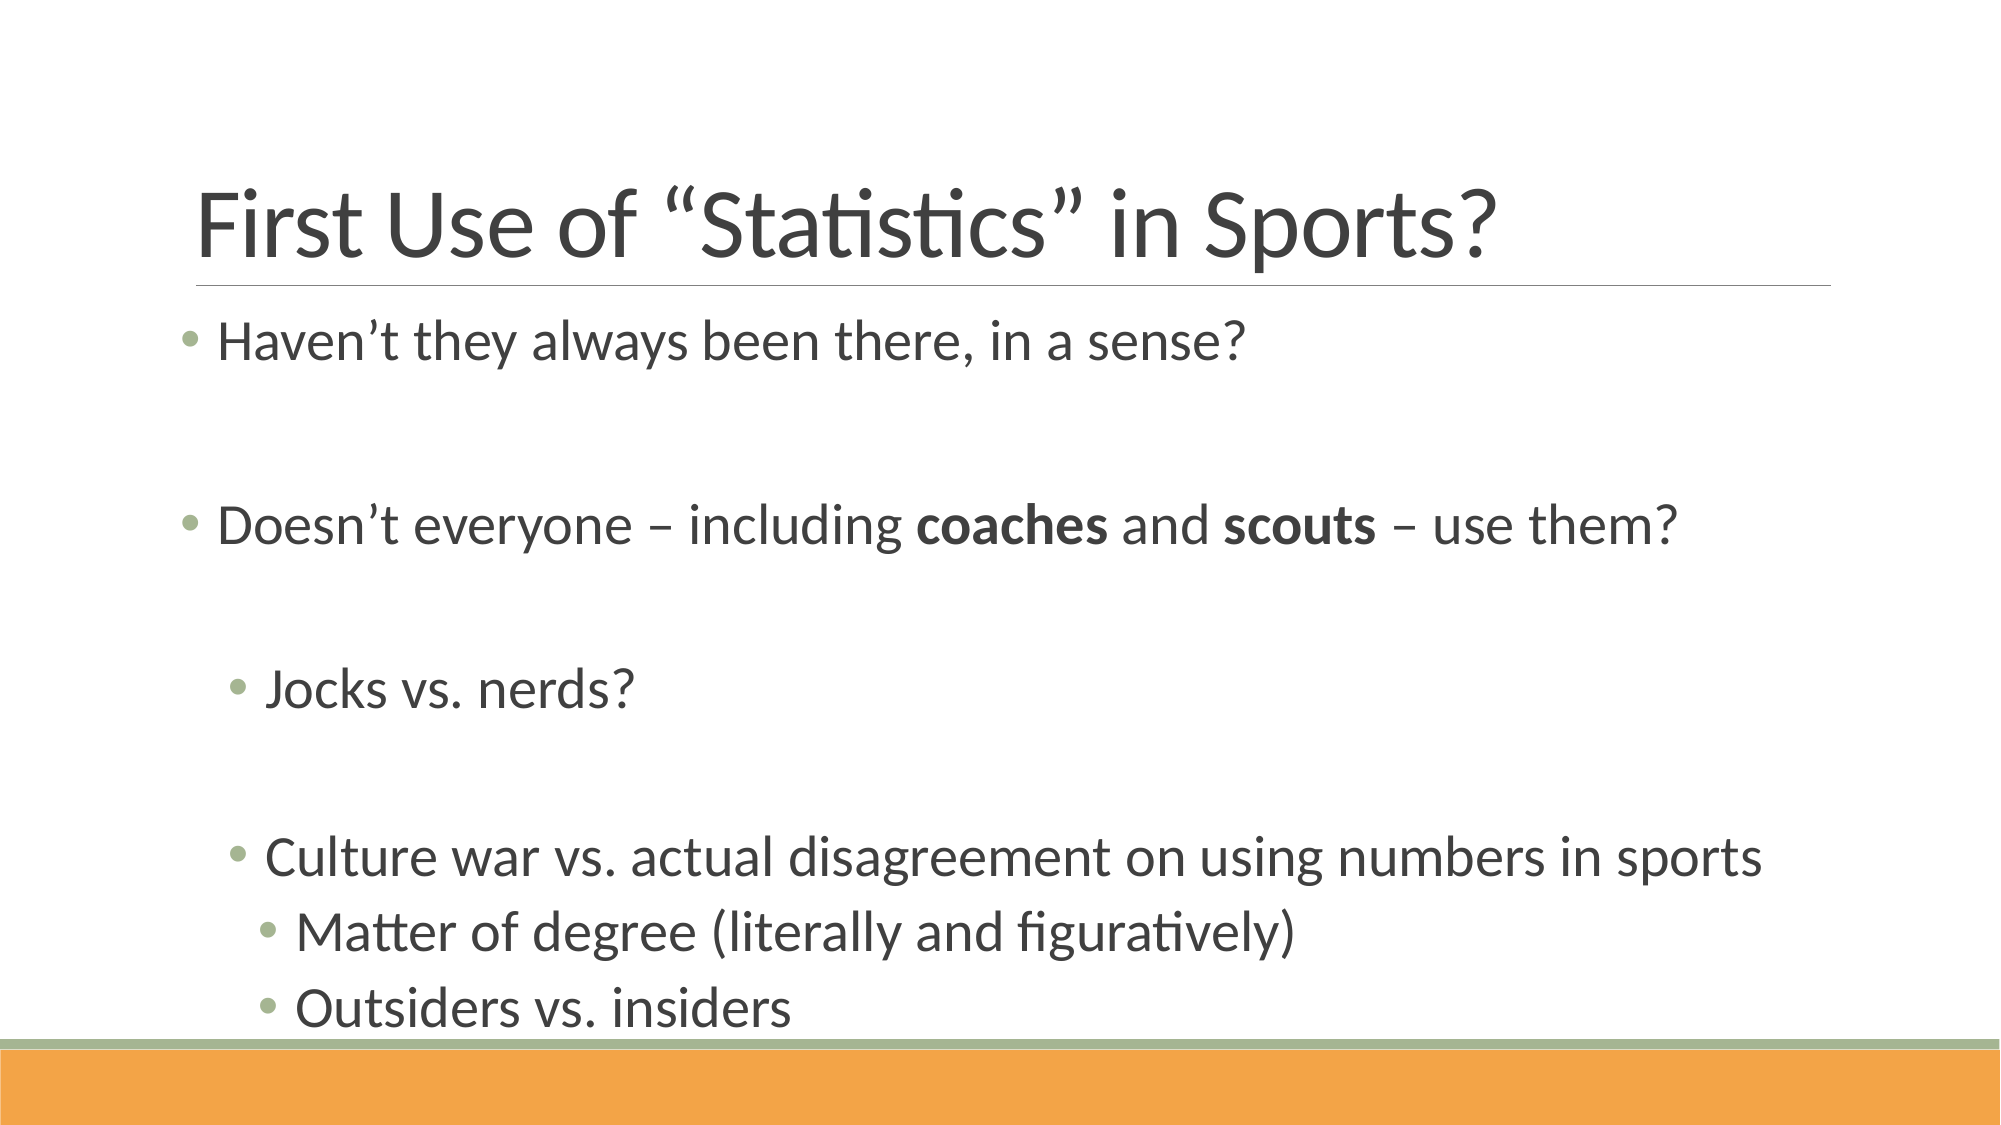

# First Use of “Statistics” in Sports?
Haven’t they always been there, in a sense?

Doesn’t everyone – including coaches and scouts – use them?

Jocks vs. nerds?

Culture war vs. actual disagreement on using numbers in sports
Matter of degree (literally and figuratively)
Outsiders vs. insiders